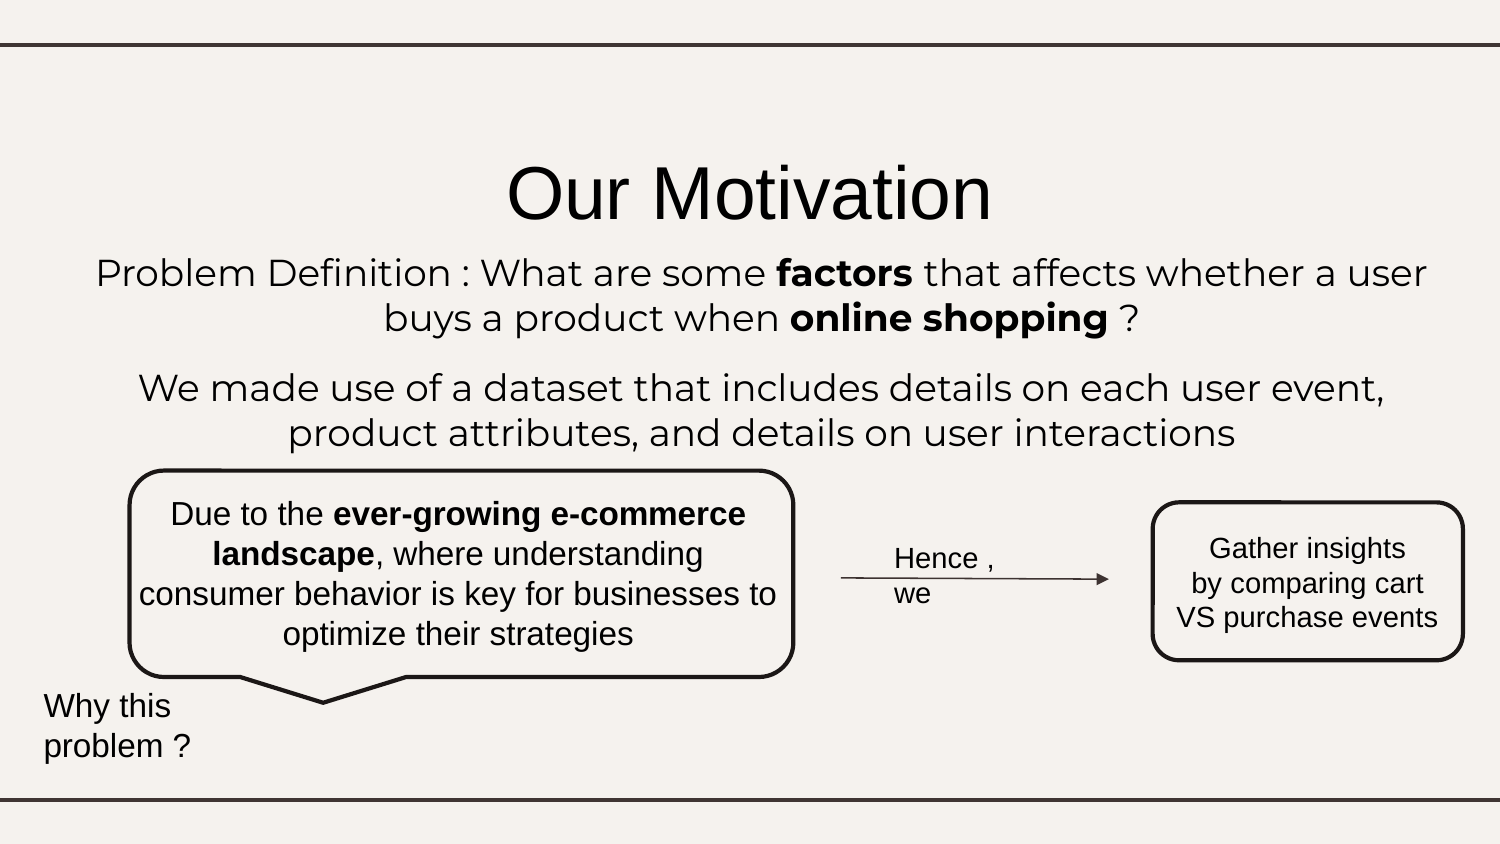

# Our Motivation
Problem Definition : What are some factors that affects whether a user buys a product when online shopping ?
We made use of a dataset that includes details on each user event, product attributes, and details on user interactions

Due to the ever-growing e-commerce landscape, where understanding consumer behavior is key for businesses to optimize their strategies
Gather insights by comparing cart VS purchase events
Hence , we
Why this problem ?